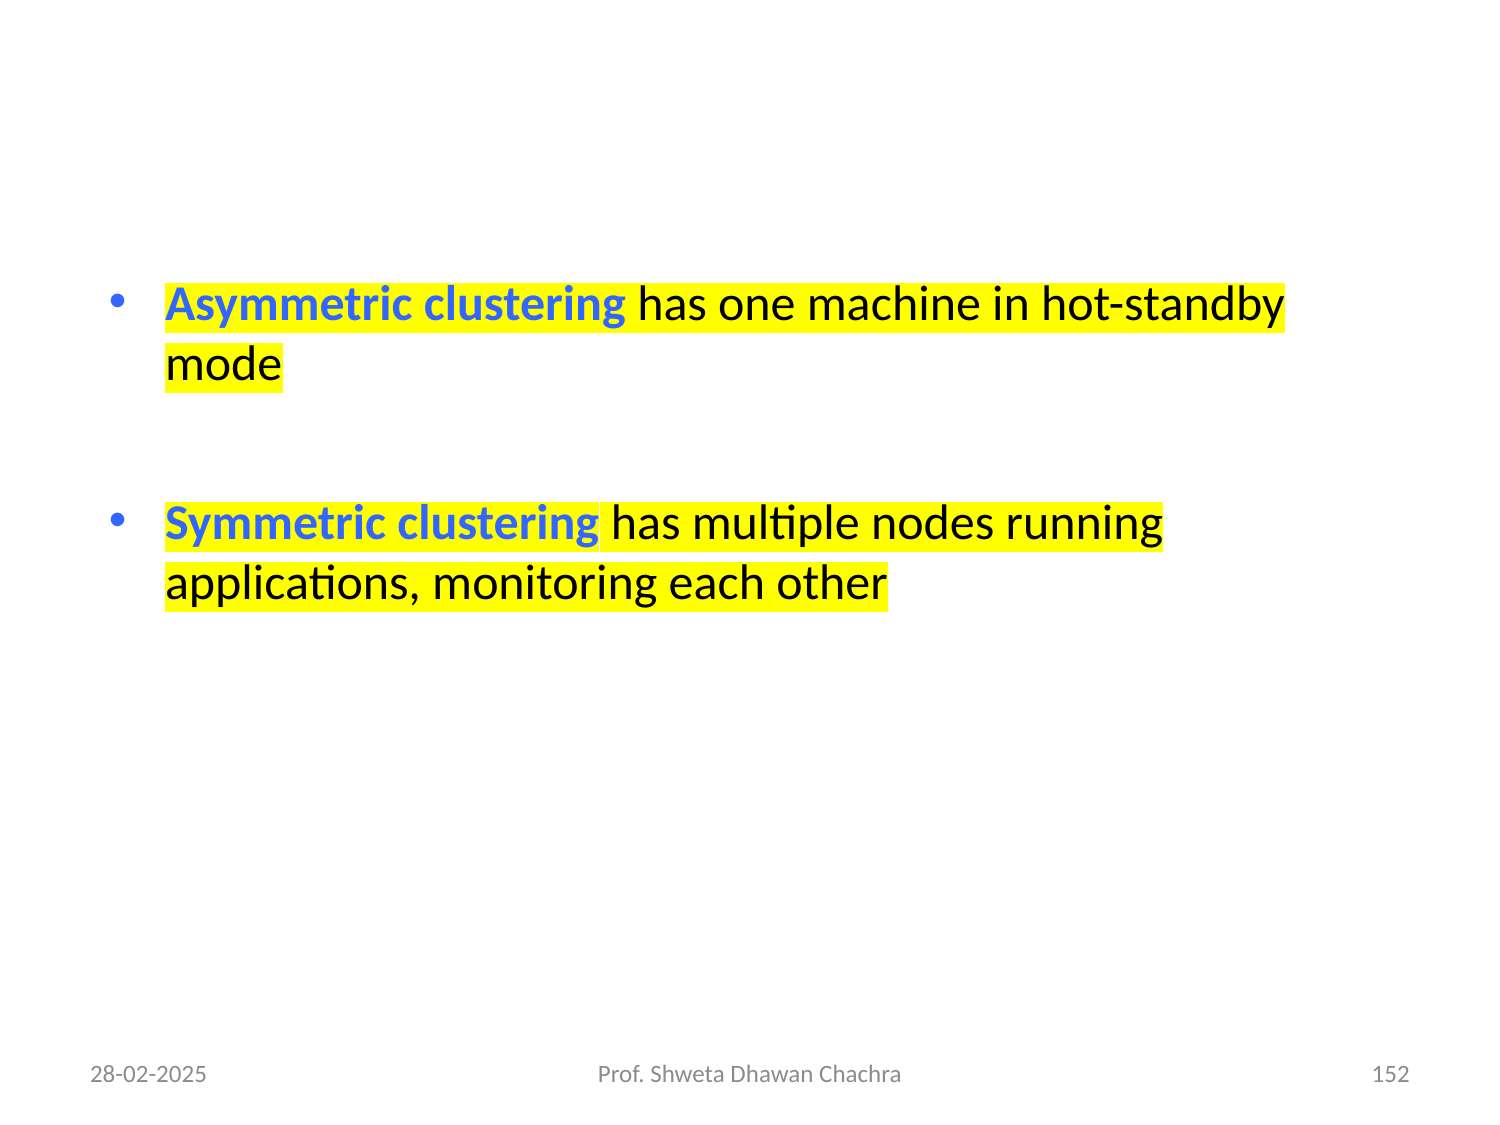

#
Asymmetric clustering has one machine in hot-standby mode

Symmetric clustering has multiple nodes running applications, monitoring each other

28-02-2025
Prof. Shweta Dhawan Chachra
152